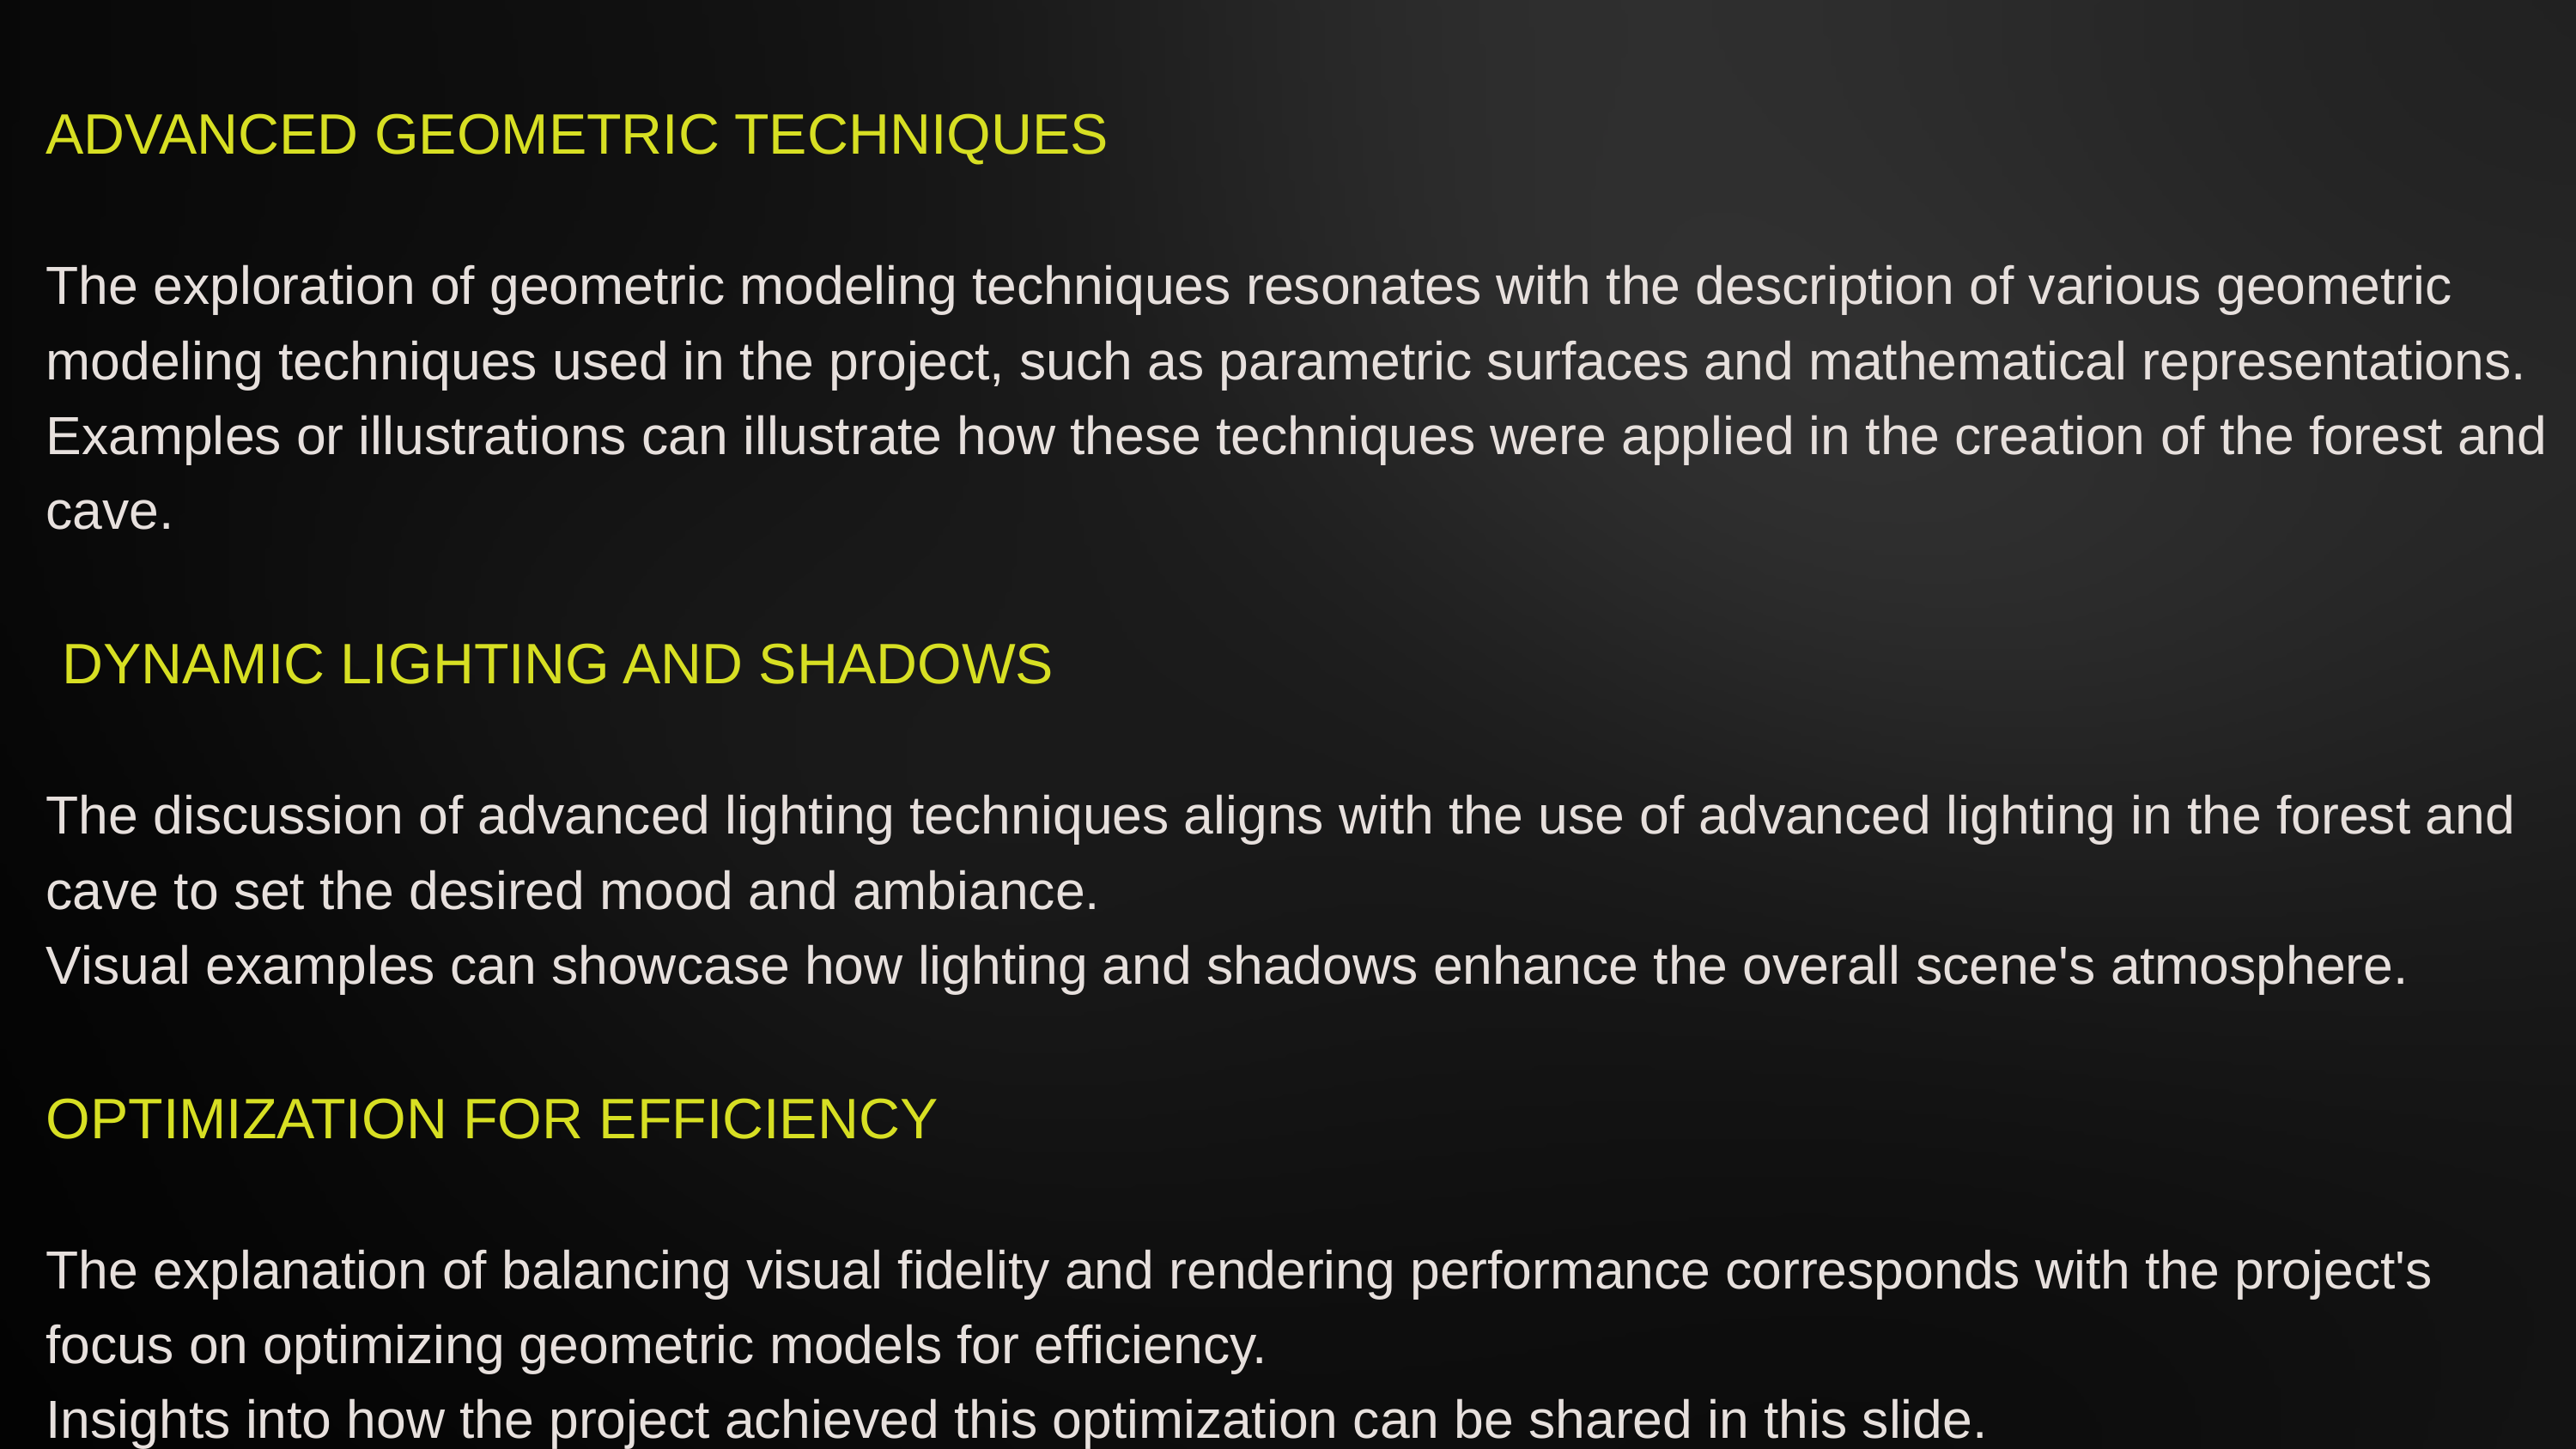

ADVANCED GEOMETRIC TECHNIQUES

The exploration of geometric modeling techniques resonates with the description of various geometric modeling techniques used in the project, such as parametric surfaces and mathematical representations.
Examples or illustrations can illustrate how these techniques were applied in the creation of the forest and cave.

 DYNAMIC LIGHTING AND SHADOWS

The discussion of advanced lighting techniques aligns with the use of advanced lighting in the forest and cave to set the desired mood and ambiance.
Visual examples can showcase how lighting and shadows enhance the overall scene's atmosphere.

OPTIMIZATION FOR EFFICIENCY

The explanation of balancing visual fidelity and rendering performance corresponds with the project's focus on optimizing geometric models for efficiency.
Insights into how the project achieved this optimization can be shared in this slide.